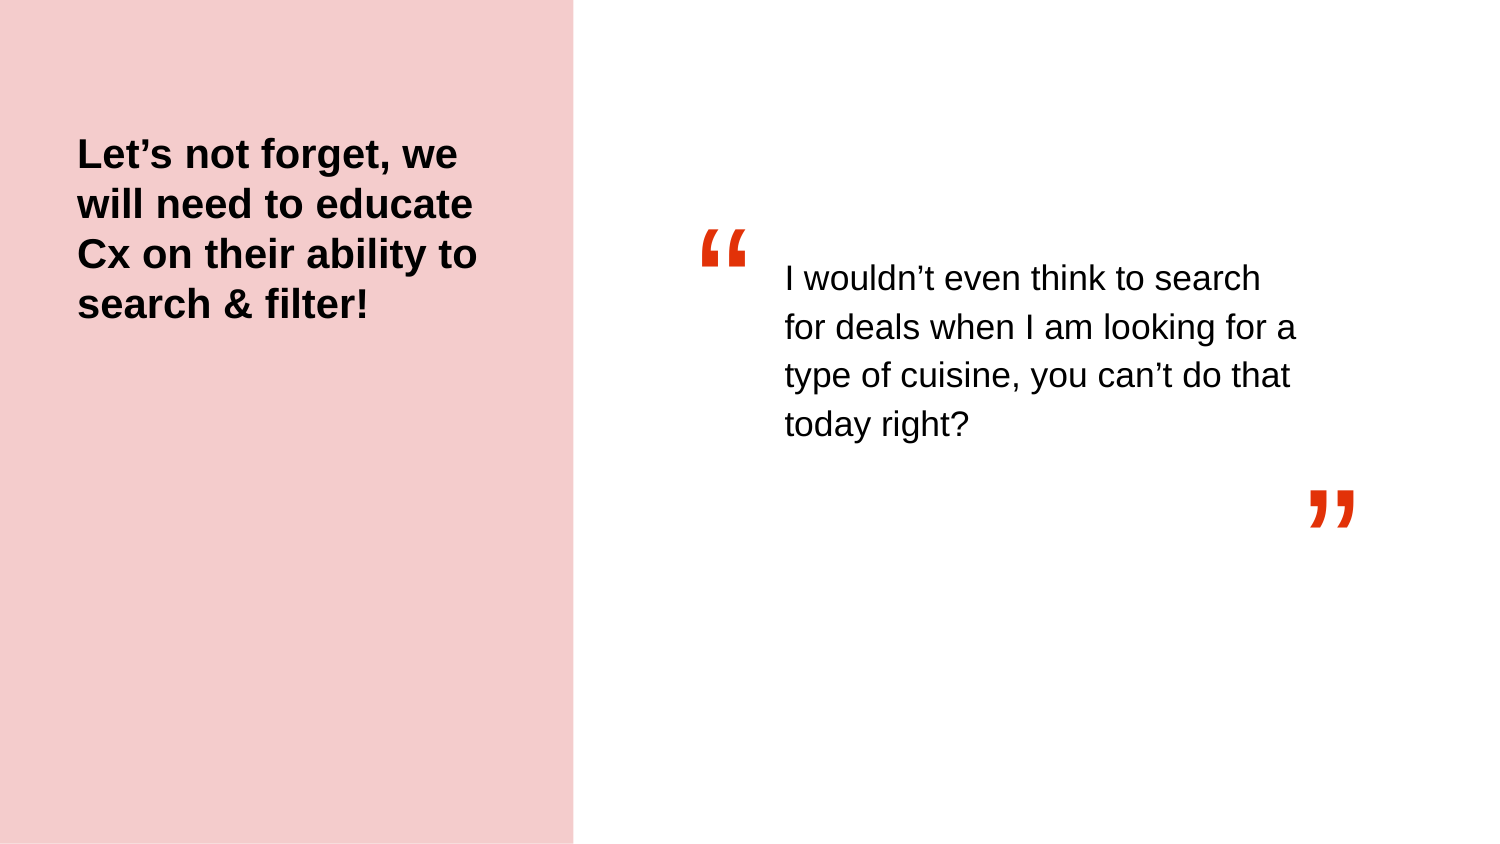

Let’s not forget, we will need to educate Cx on their ability to search & filter!

“
I wouldn’t even think to search for deals when I am looking for a type of cuisine, you can’t do that today right?

”